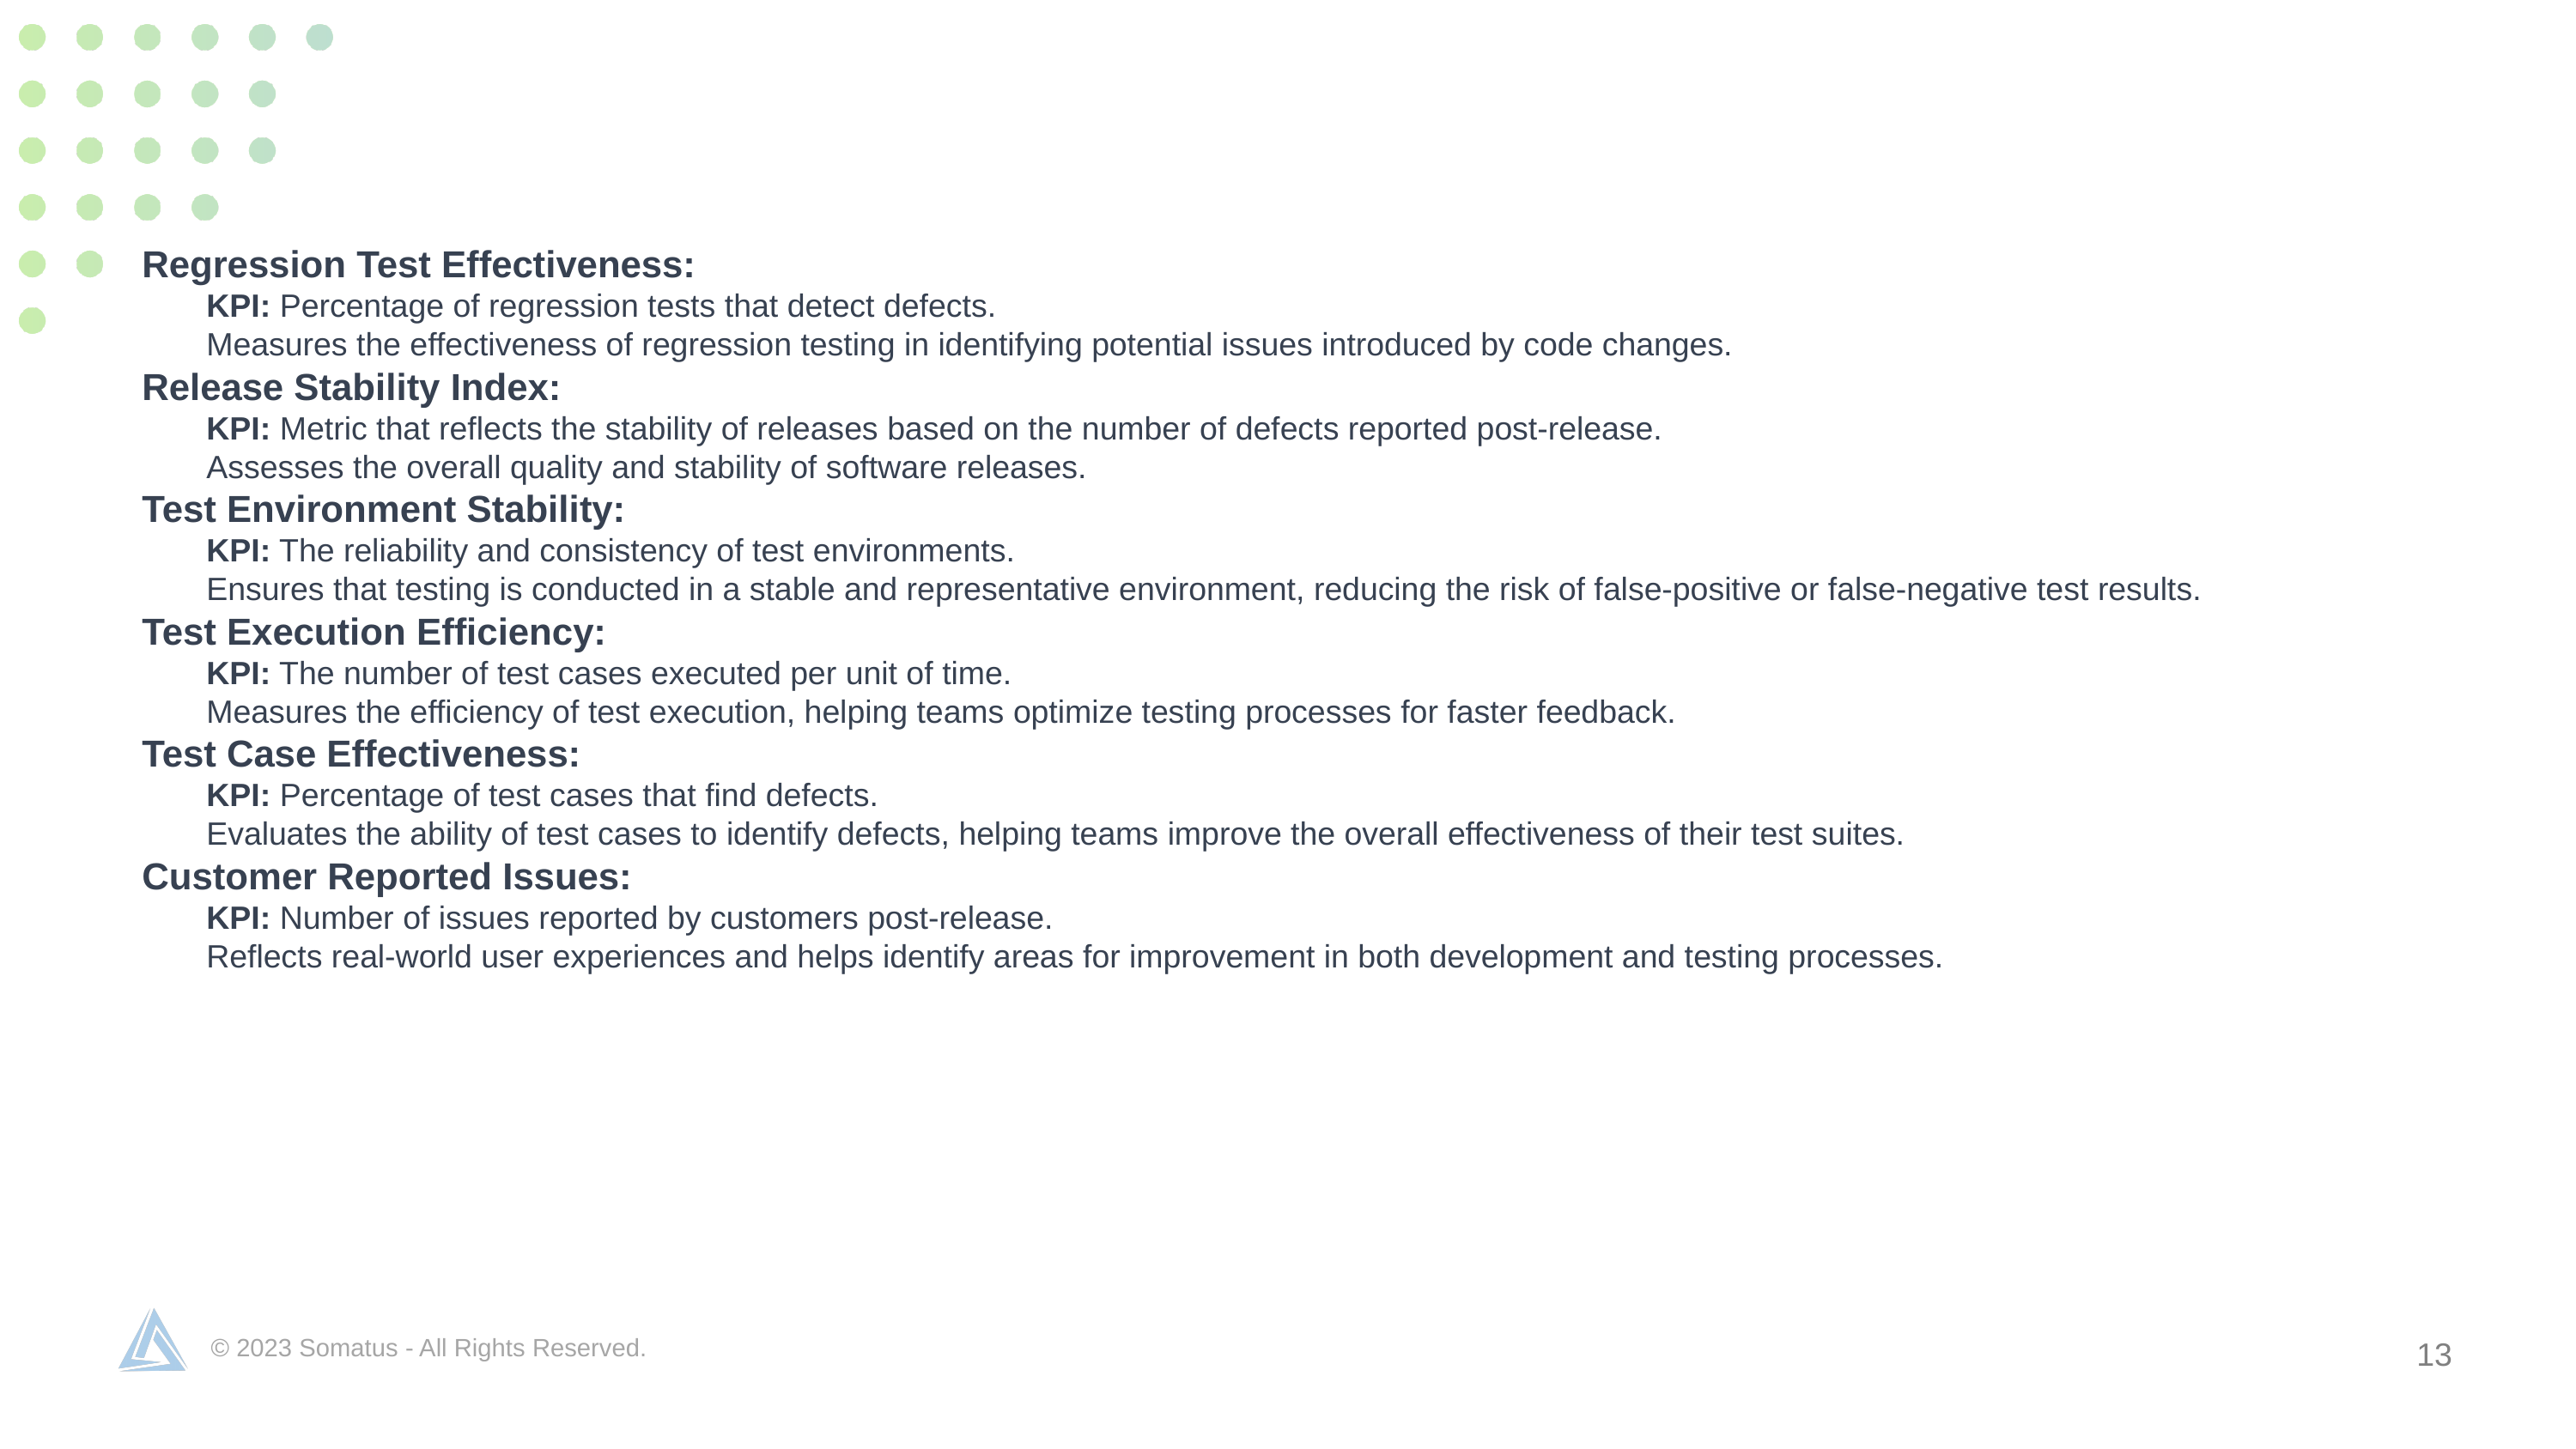

Regression Test Effectiveness:
KPI: Percentage of regression tests that detect defects.
Measures the effectiveness of regression testing in identifying potential issues introduced by code changes.
Release Stability Index:
KPI: Metric that reflects the stability of releases based on the number of defects reported post-release.
Assesses the overall quality and stability of software releases.
Test Environment Stability:
KPI: The reliability and consistency of test environments.
Ensures that testing is conducted in a stable and representative environment, reducing the risk of false-positive or false-negative test results.
Test Execution Efficiency:
KPI: The number of test cases executed per unit of time.
Measures the efficiency of test execution, helping teams optimize testing processes for faster feedback.
Test Case Effectiveness:
KPI: Percentage of test cases that find defects.
Evaluates the ability of test cases to identify defects, helping teams improve the overall effectiveness of their test suites.
Customer Reported Issues:
KPI: Number of issues reported by customers post-release.
Reflects real-world user experiences and helps identify areas for improvement in both development and testing processes.